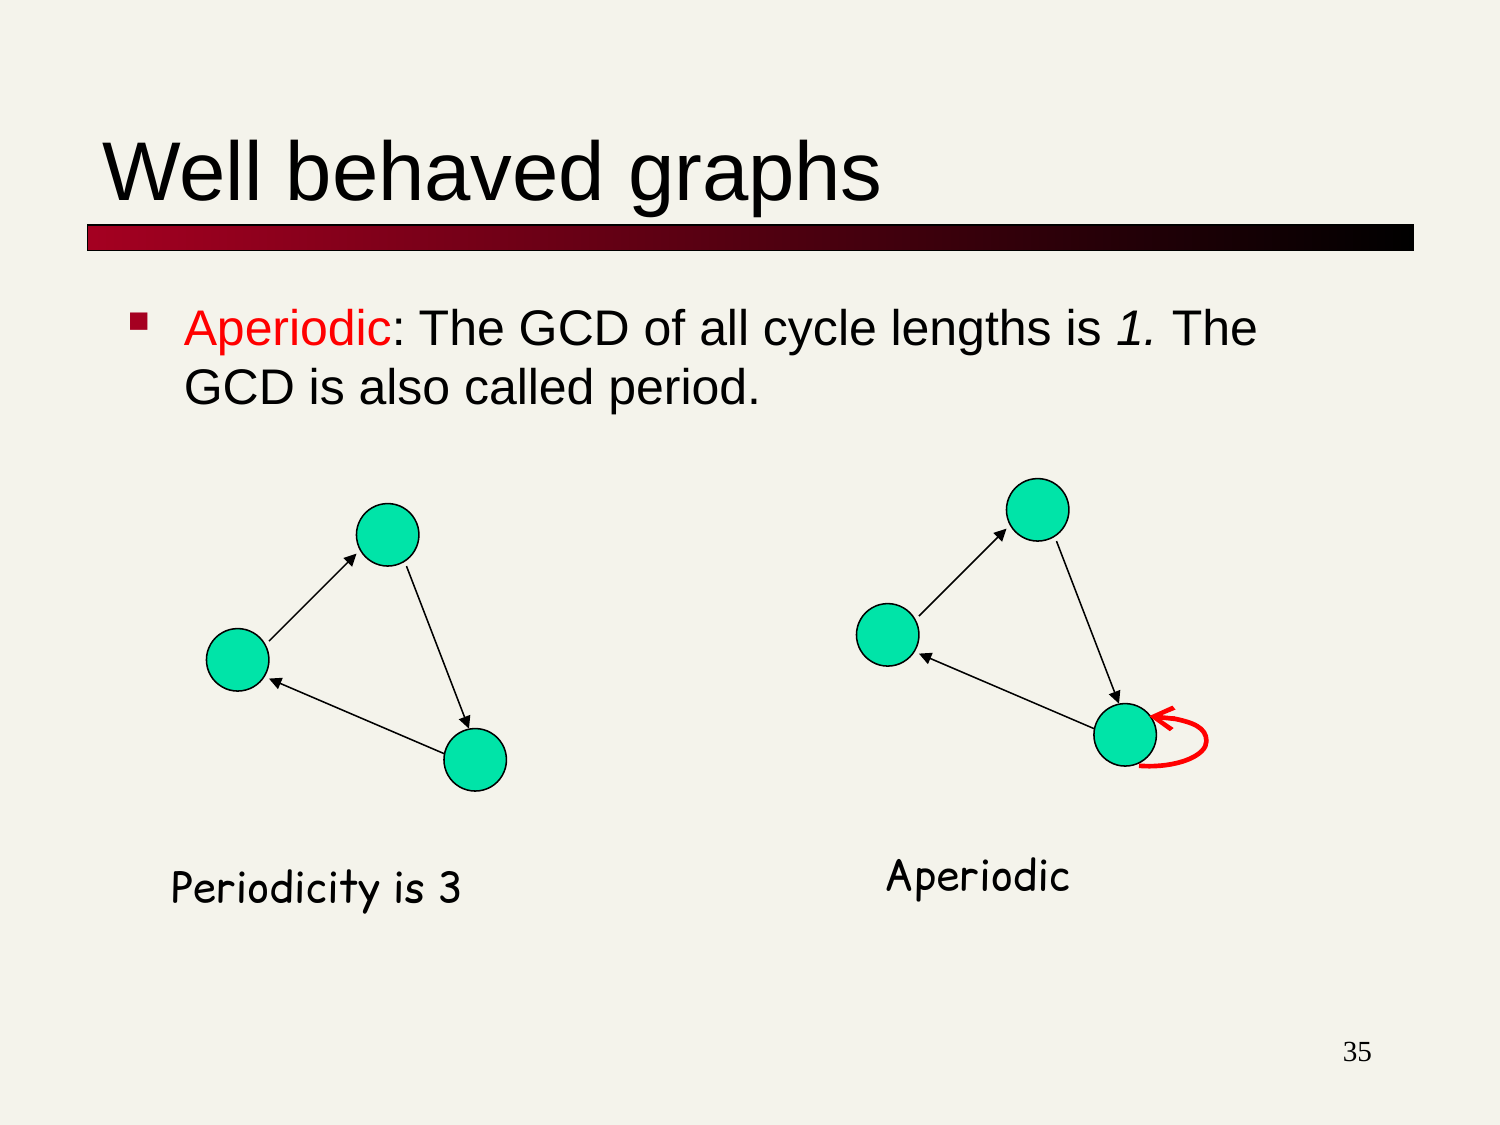

# Well behaved graphs
Aperiodic: The GCD of all cycle lengths is 1. The GCD is also called period.

	Aperiodic
Periodicity is 3
35